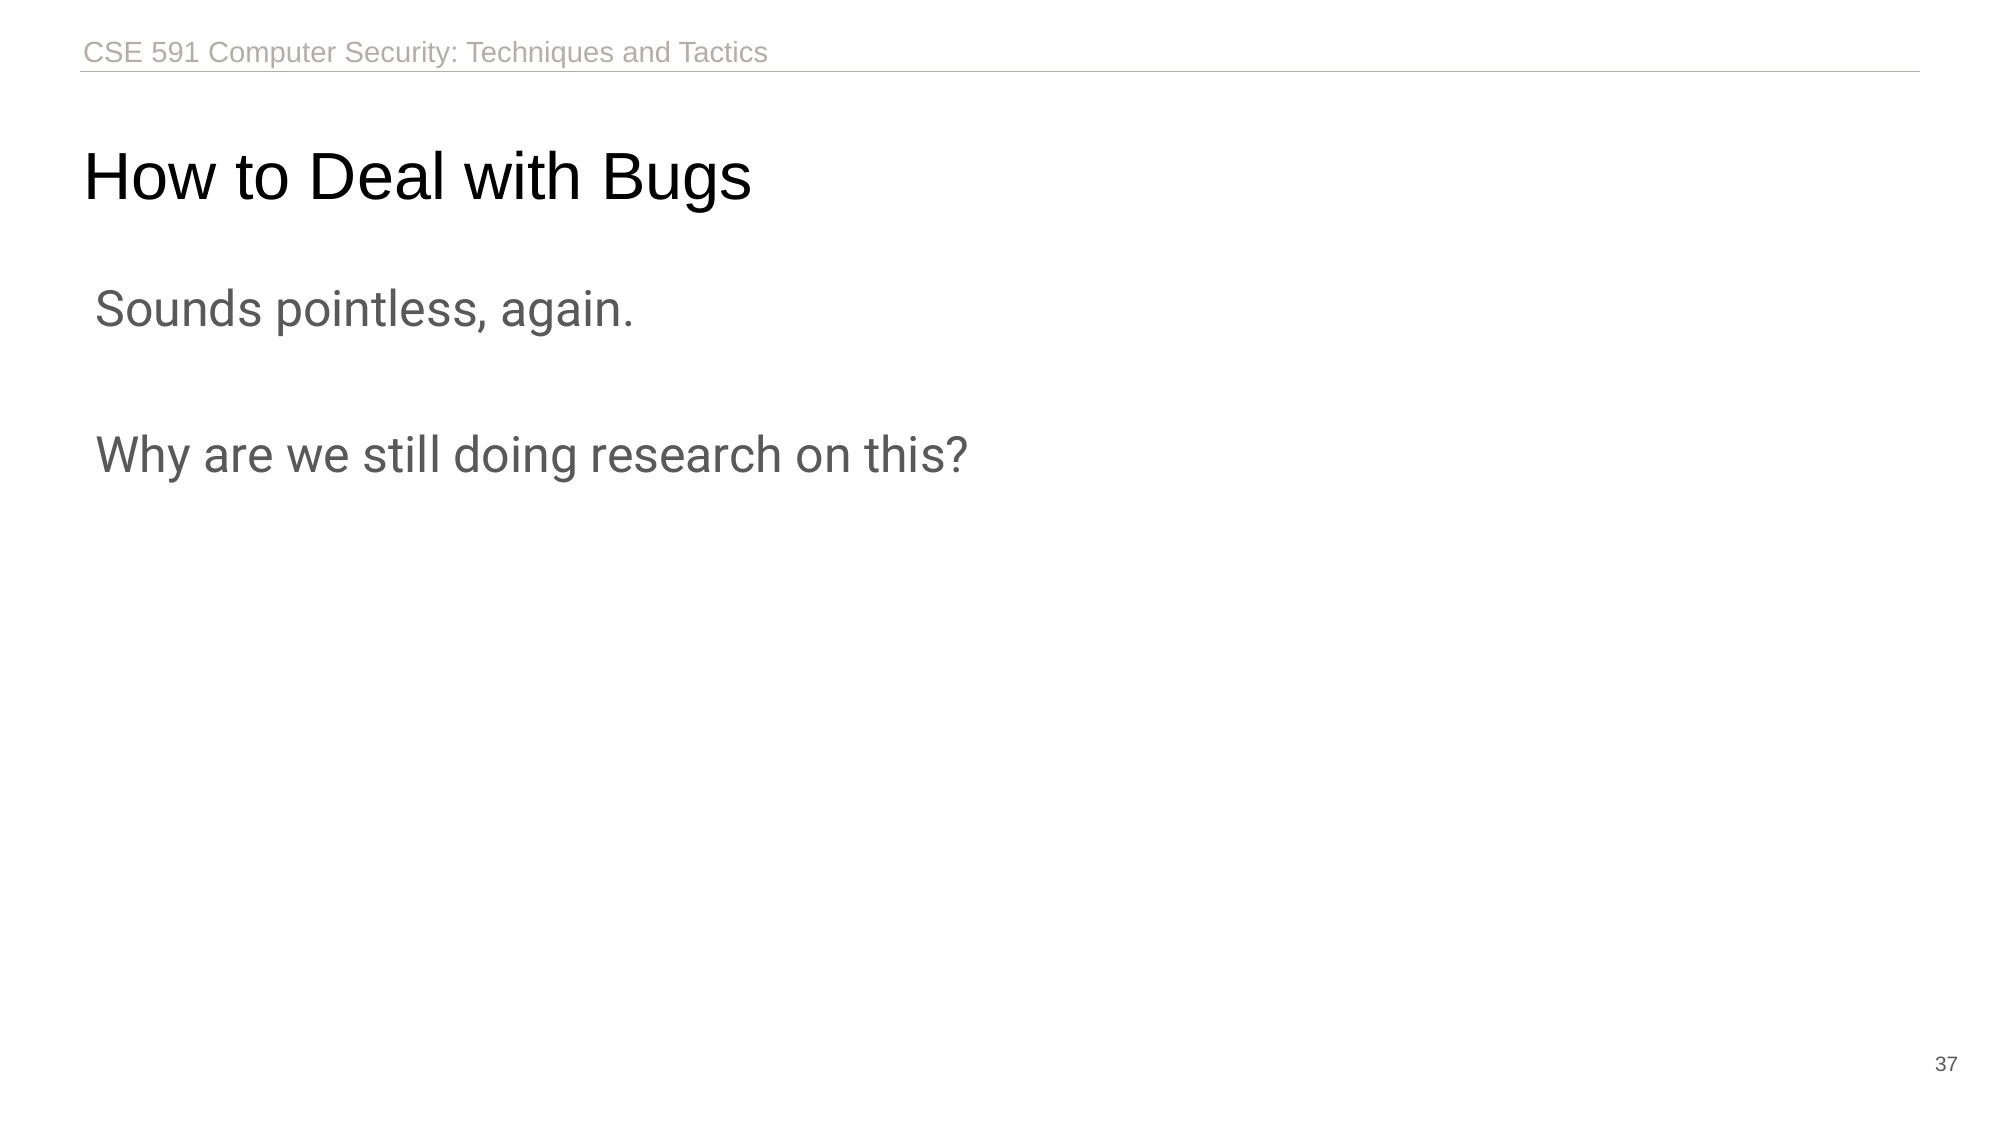

# How to Deal with Bugs
Sounds pointless, again.

Why are we still doing research on this?

37